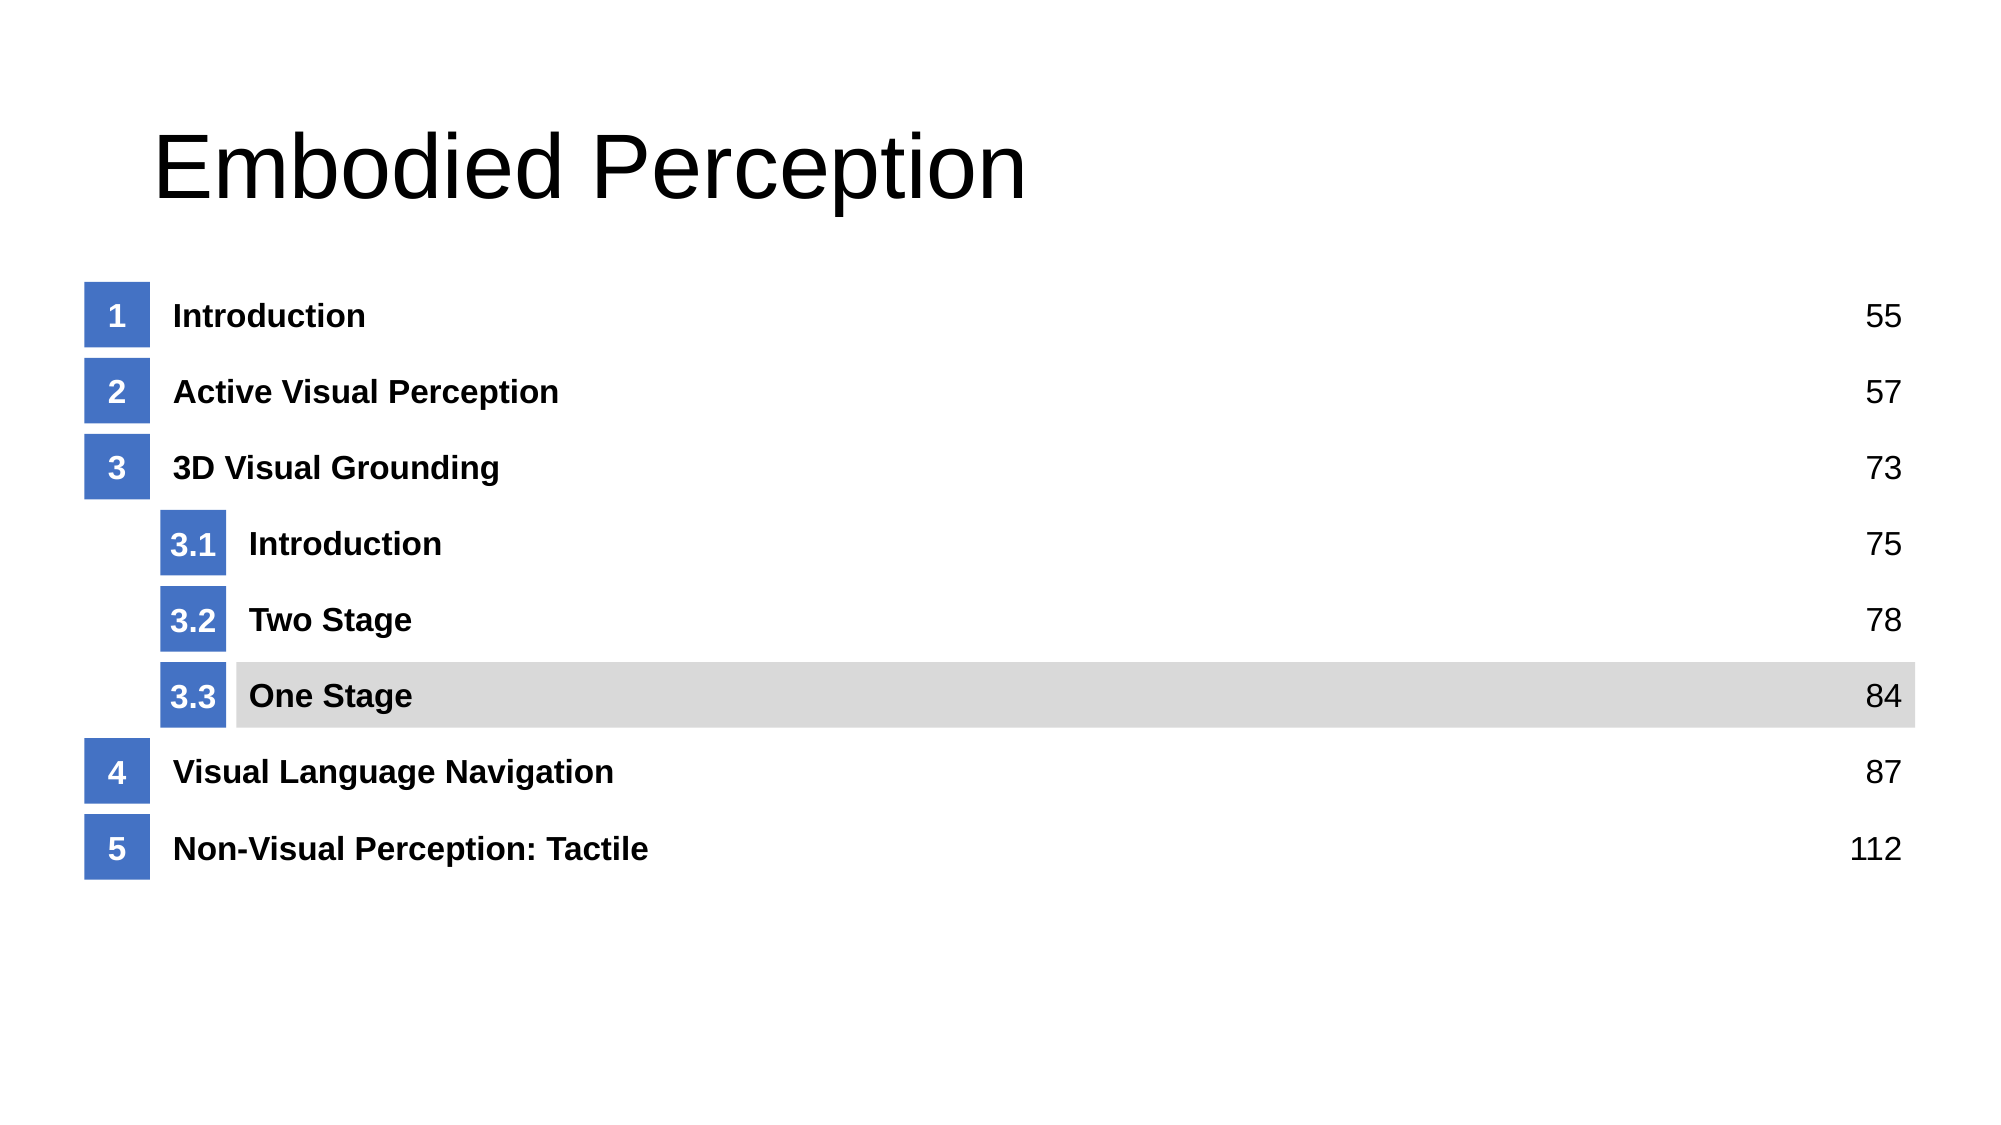

# Embodied Perception
1
Introduction
55
2
Active Visual Perception
57
3
3D Visual Grounding
73
3.1
Introduction
75
3.2
Two Stage
78
3.3

One Stage
84
4
Visual Language Navigation
87
5
Non-Visual Perception: Tactile
112